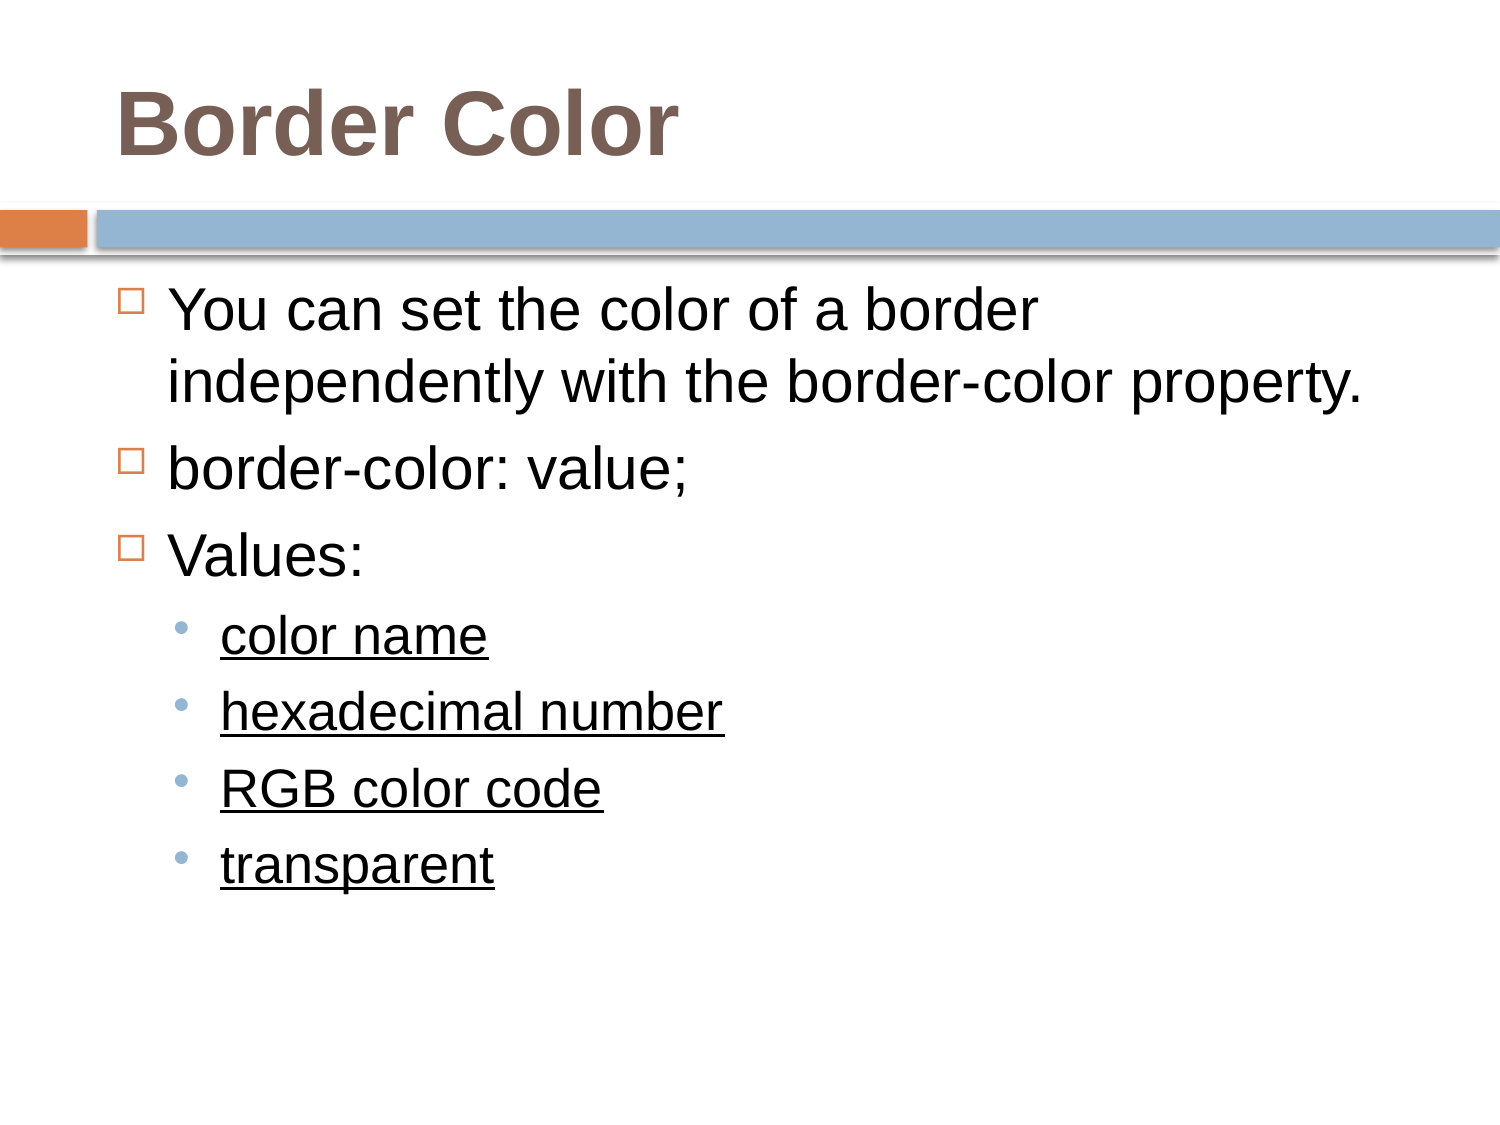

# Border Color
You can set the color of a border independently with the border-color property.
border-color: value;
Values:
color name
hexadecimal number
RGB color code
transparent